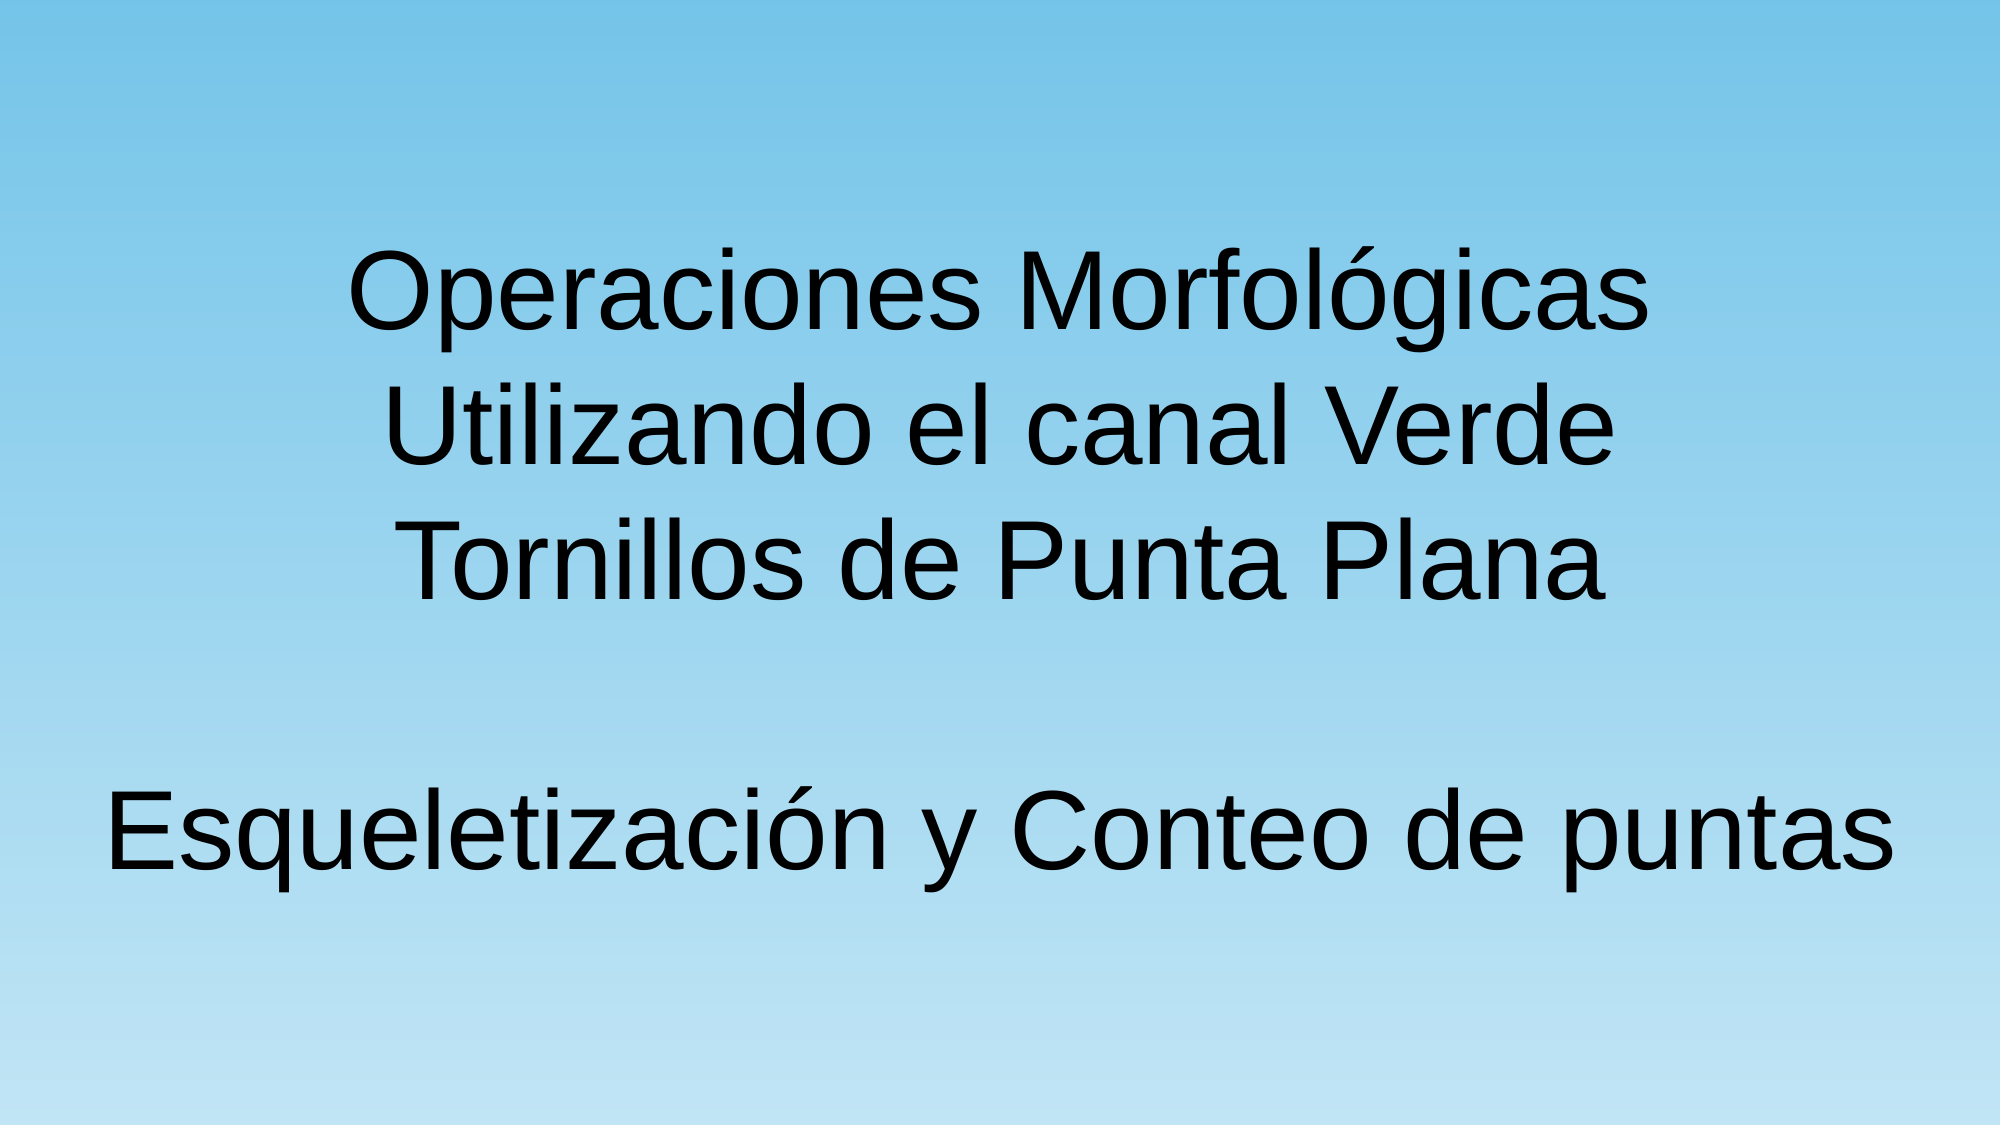

Operaciones Morfológicas
Utilizando el canal Verde
Tornillos de Punta Plana

Esqueletización y Conteo de puntas